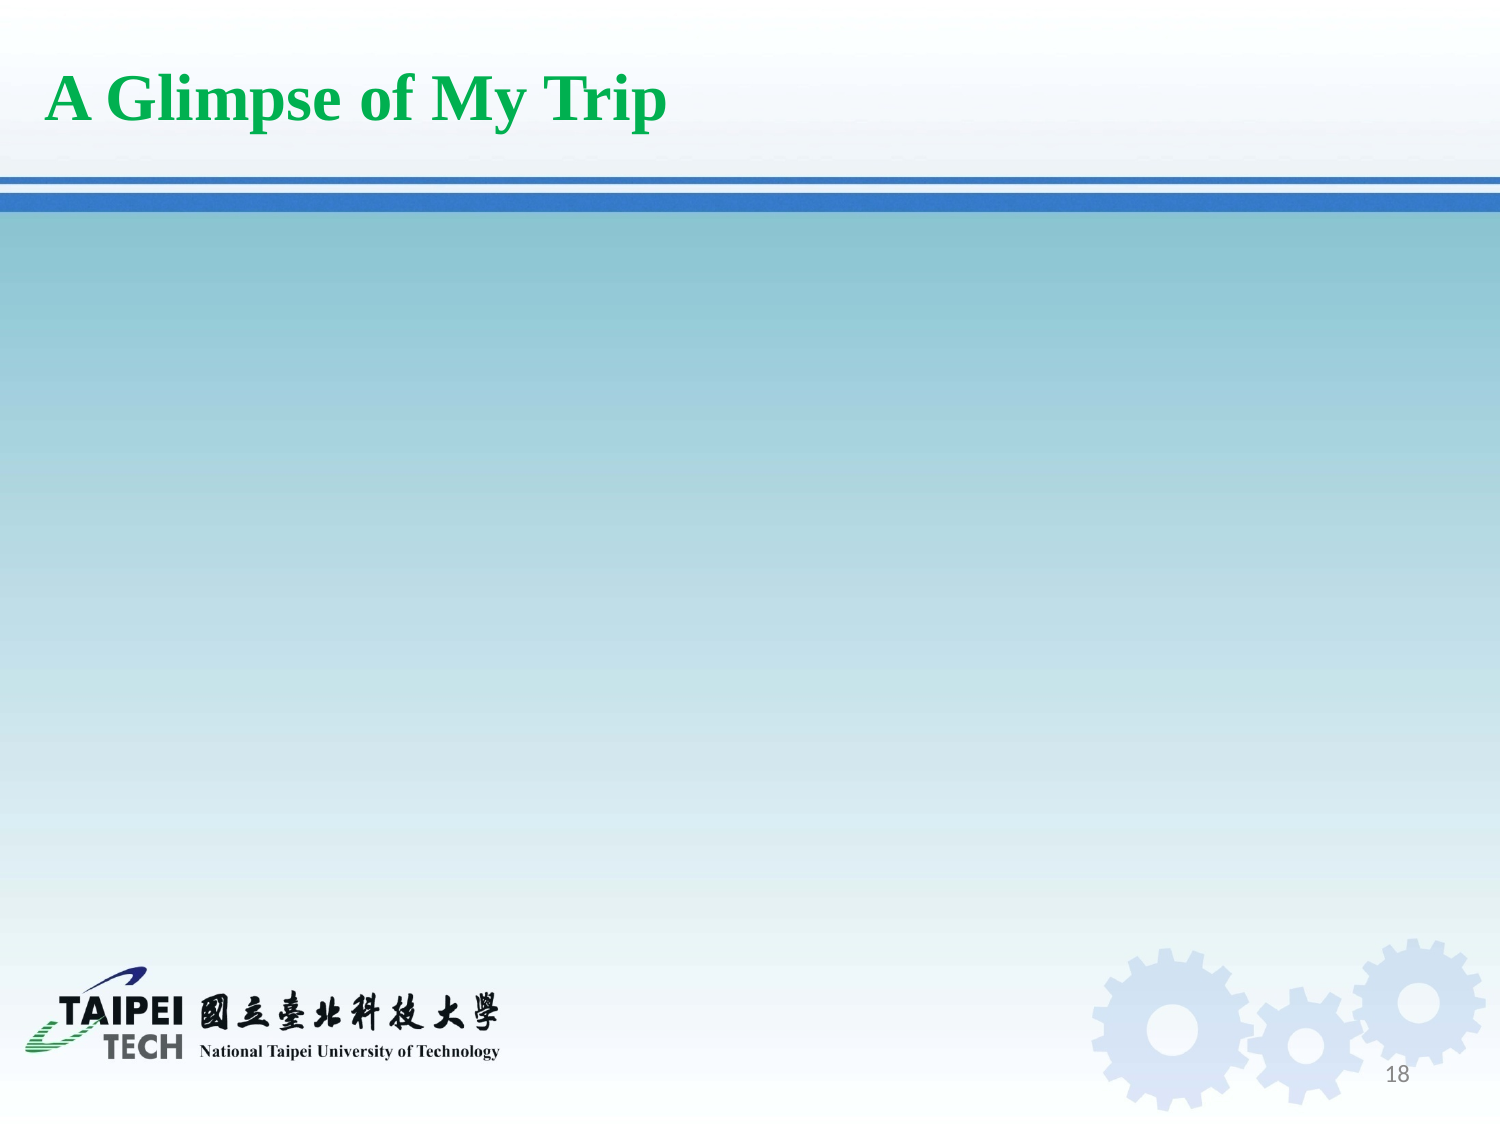

# A Glimpse of My Trip
18